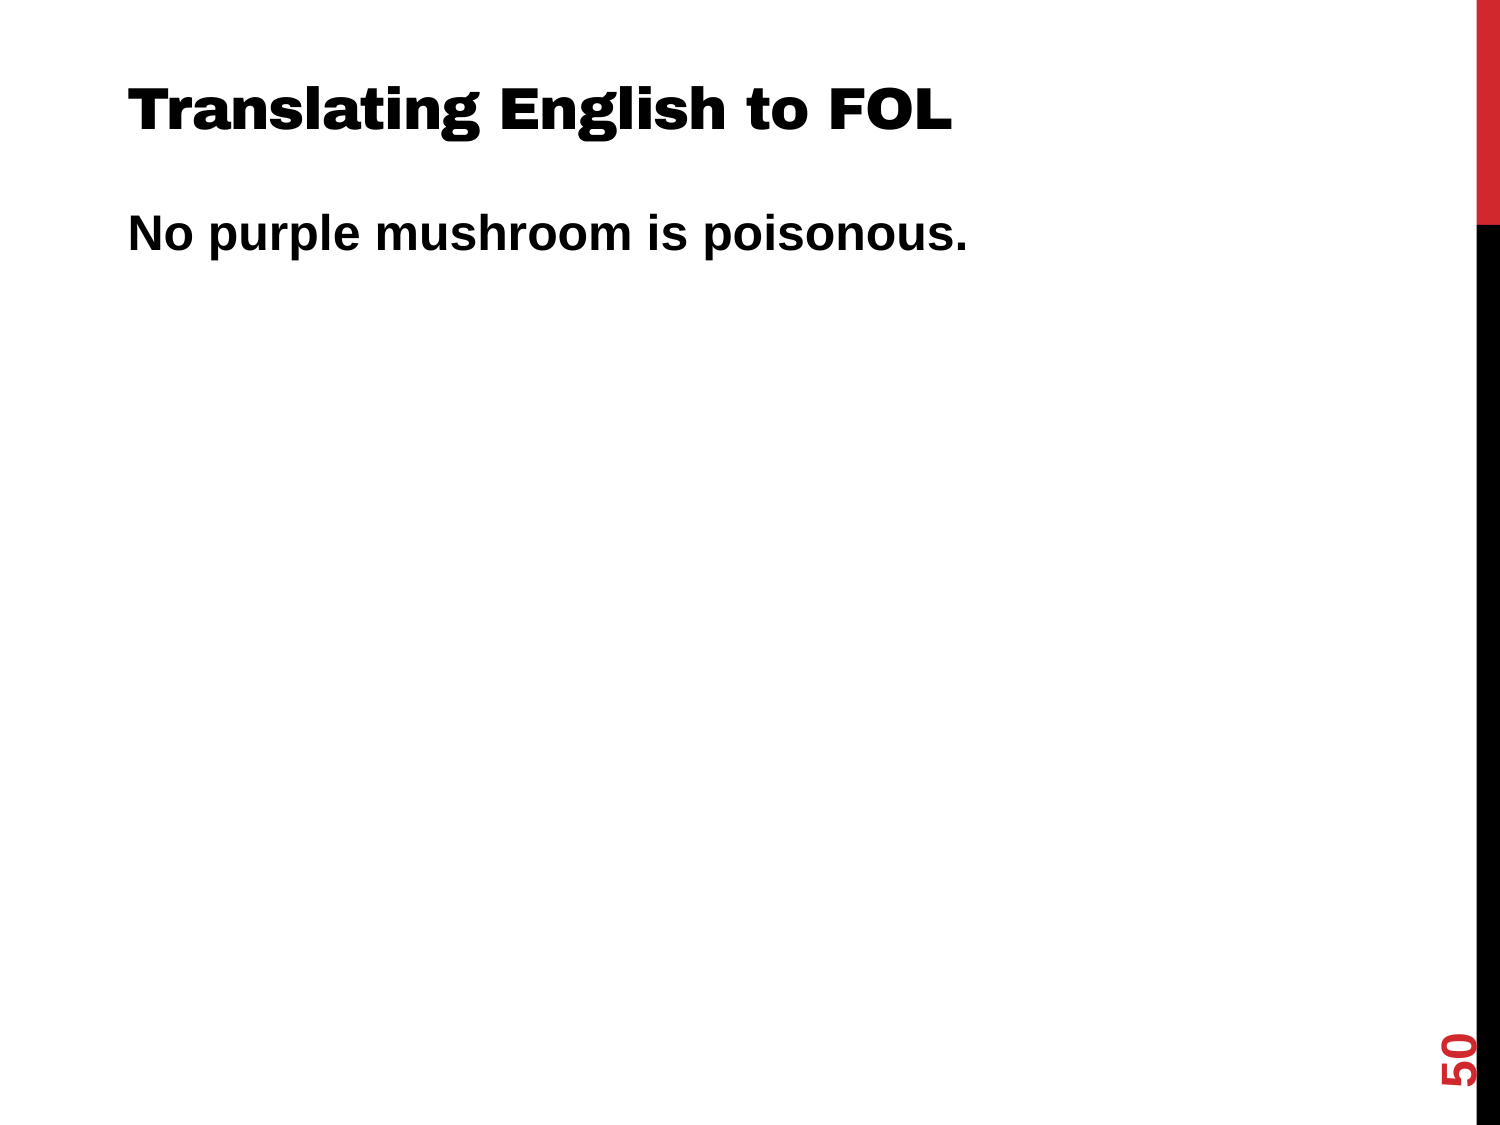

# Translating English to FOL
No purple mushroom is poisonous.
(∃ x)(∃ y)(∀z) mushroom(x) ⋀ purple(x) ⋀ mushroom(y) ⋀ purple(y) ⋀ ¬(x=y) ⋀ mushroom(z) ⋀ purple(z)
⇒ ((x=z) ⋁ (y=z))
50